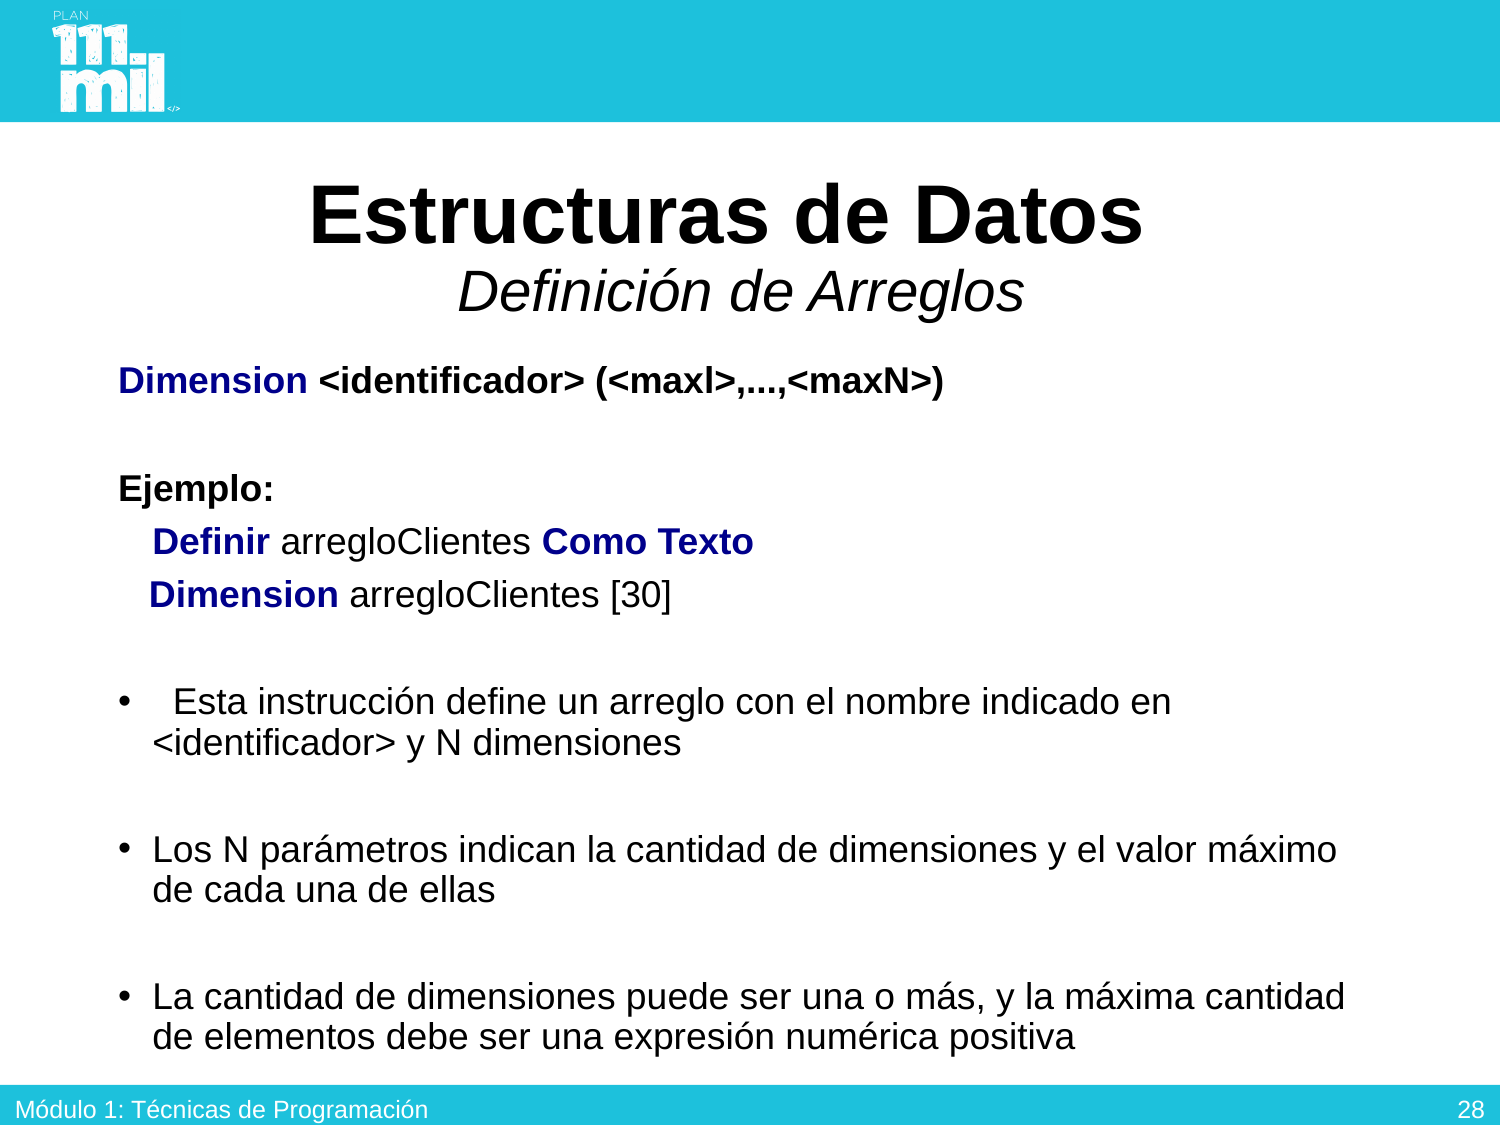

# Estructuras de Datos Definición de Arreglos
Dimension <identificador> (<maxl>,...,<maxN>)

Ejemplo:
	Definir arregloClientes Como Texto
   Dimension arregloClientes [30]

  Esta instrucción define un arreglo con el nombre indicado en <identificador> y N dimensiones

Los N parámetros indican la cantidad de dimensiones y el valor máximo de cada una de ellas

La cantidad de dimensiones puede ser una o más, y la máxima cantidad de elementos debe ser una expresión numérica positiva

28
Módulo 1: Técnicas de Programación